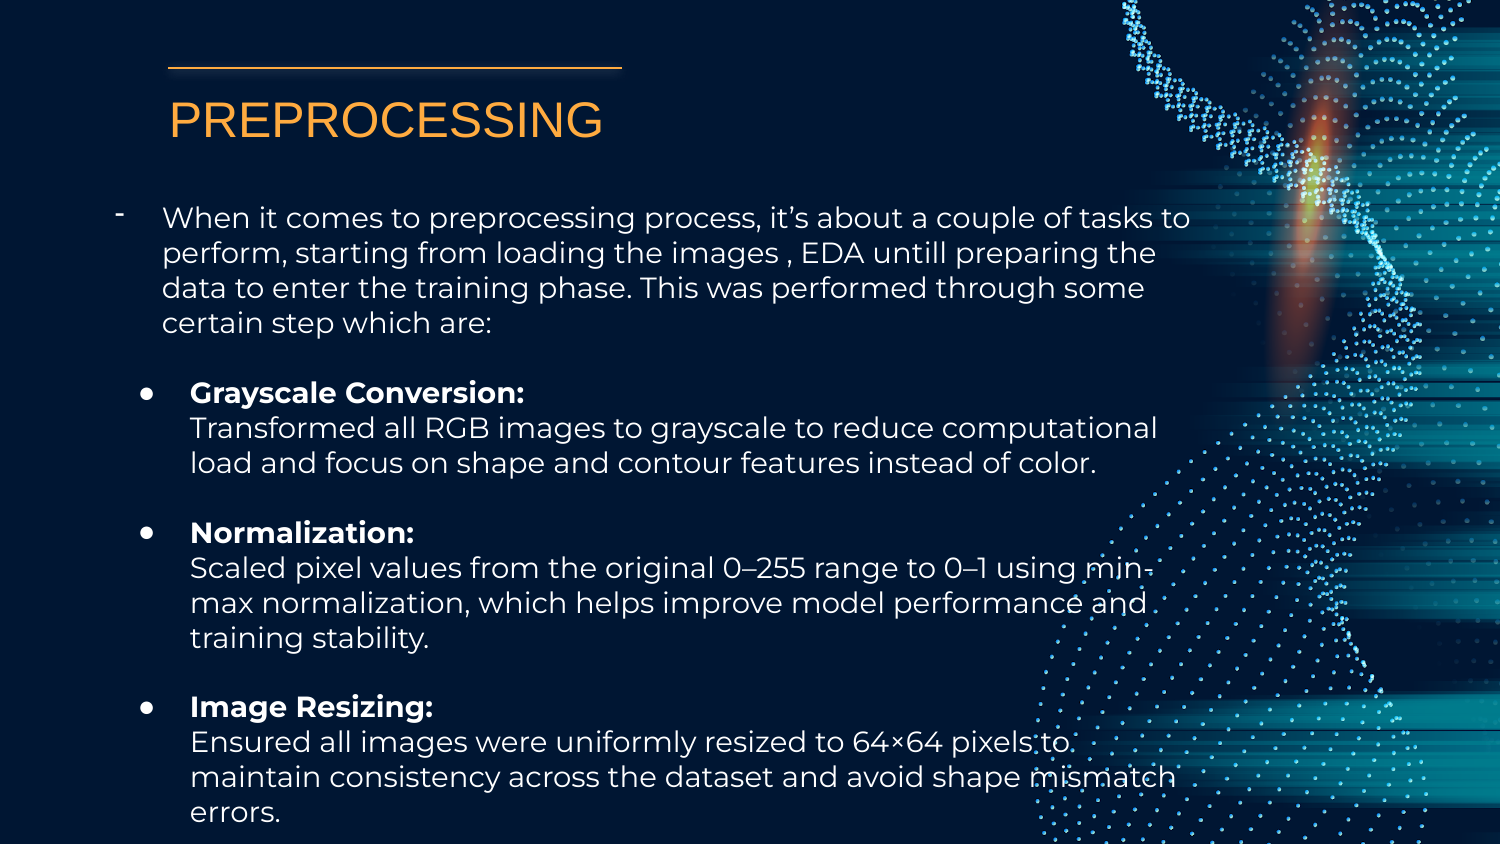

# PREPROCESSING
When it comes to preprocessing process, it’s about a couple of tasks to perform, starting from loading the images , EDA untill preparing the data to enter the training phase. This was performed through some certain step which are:

Grayscale Conversion:
Transformed all RGB images to grayscale to reduce computational load and focus on shape and contour features instead of color.

Normalization:
Scaled pixel values from the original 0–255 range to 0–1 using min-max normalization, which helps improve model performance and training stability.

Image Resizing:
Ensured all images were uniformly resized to 64×64 pixels to maintain consistency across the dataset and avoid shape mismatch errors.